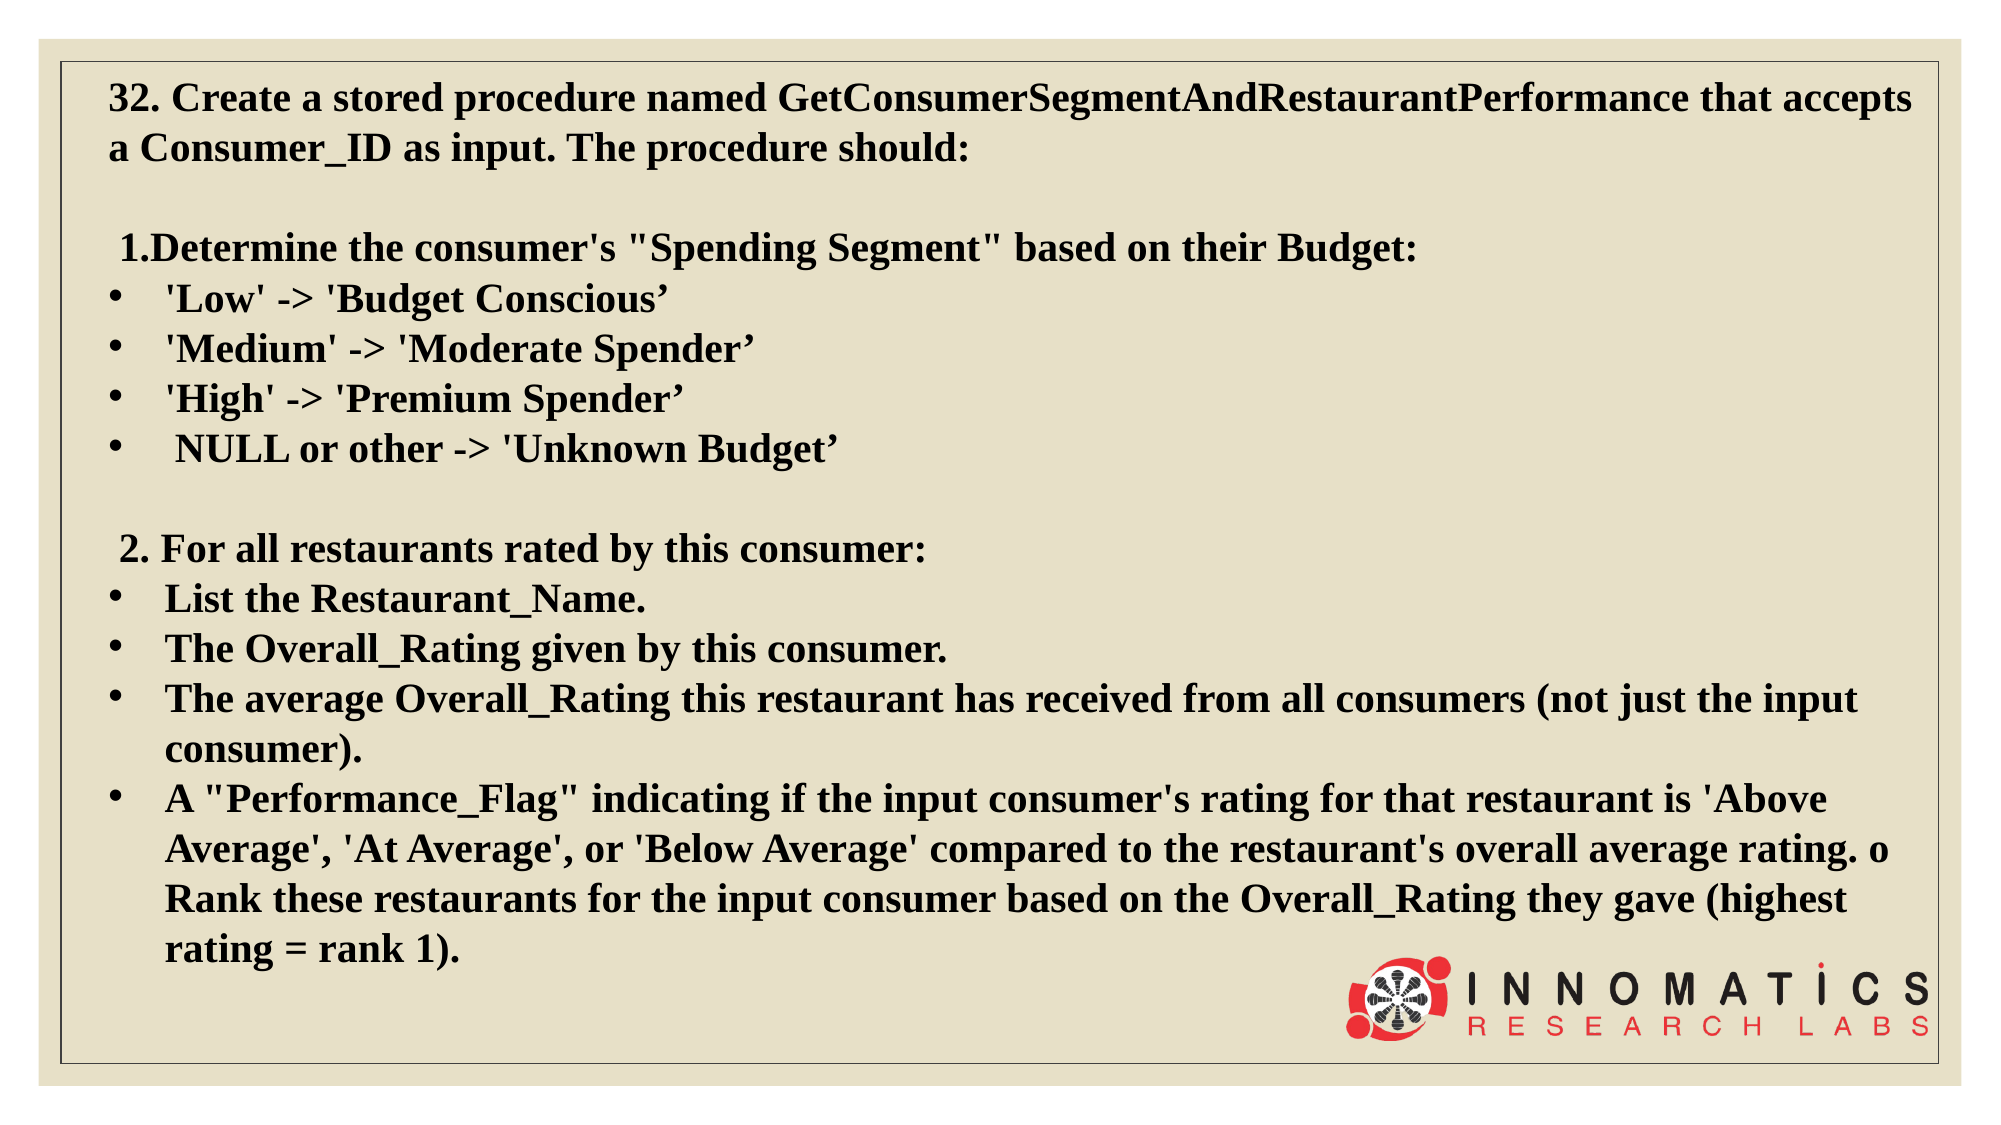

32. Create a stored procedure named GetConsumerSegmentAndRestaurantPerformance that accepts a Consumer_ID as input. The procedure should:

 1.Determine the consumer's "Spending Segment" based on their Budget:
'Low' -> 'Budget Conscious’
'Medium' -> 'Moderate Spender’
'High' -> 'Premium Spender’
 NULL or other -> 'Unknown Budget’

 2. For all restaurants rated by this consumer:
List the Restaurant_Name.
The Overall_Rating given by this consumer.
The average Overall_Rating this restaurant has received from all consumers (not just the input consumer).
A "Performance_Flag" indicating if the input consumer's rating for that restaurant is 'Above Average', 'At Average', or 'Below Average' compared to the restaurant's overall average rating. o Rank these restaurants for the input consumer based on the Overall_Rating they gave (highest rating = rank 1).